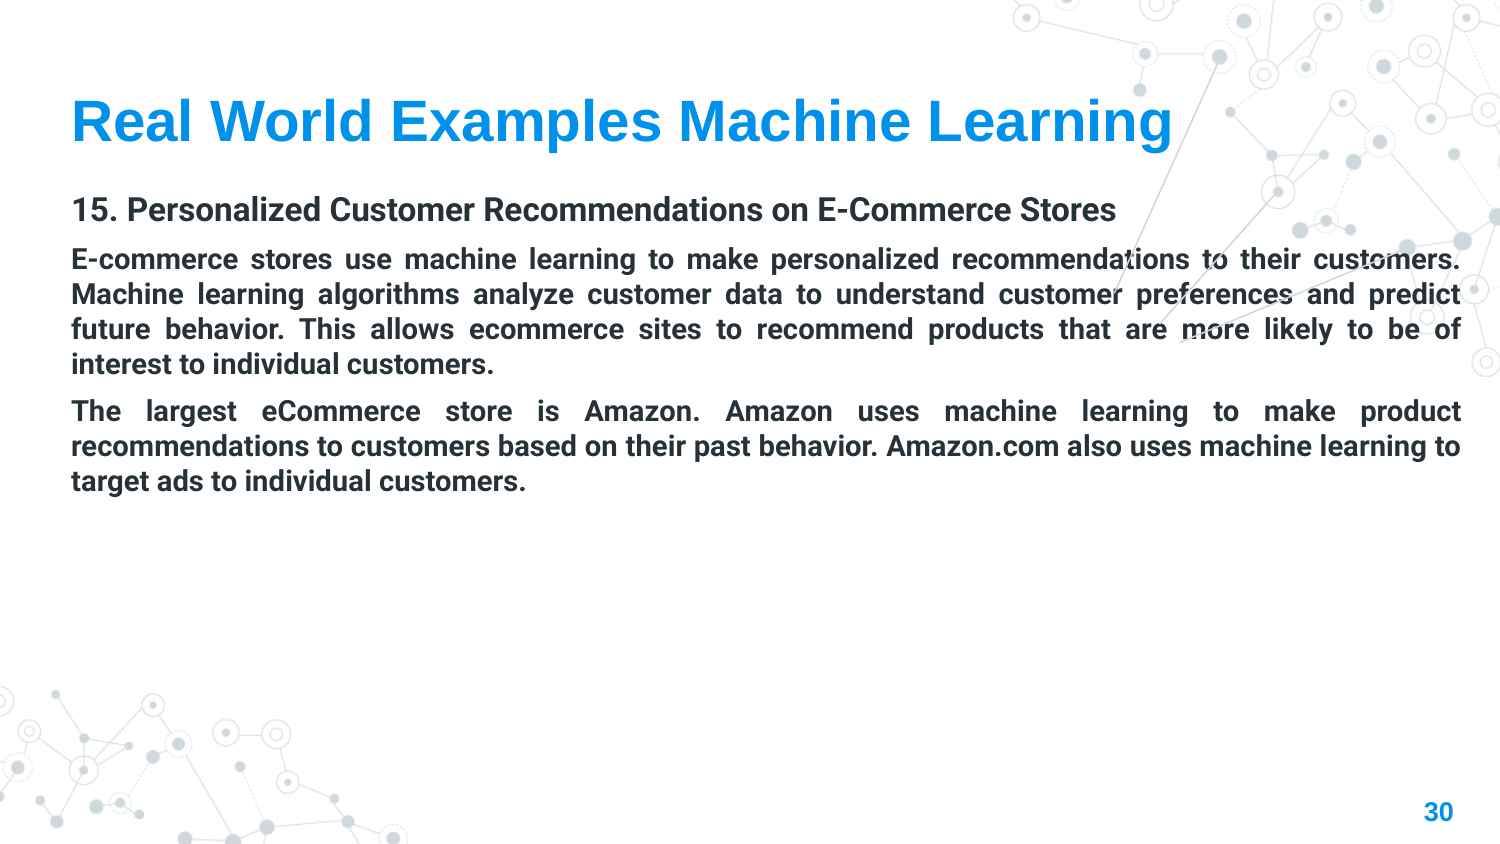

# Real World Examples Machine Learning
15. Personalized Customer Recommendations on E-Commerce Stores
E-commerce stores use machine learning to make personalized recommendations to their customers. Machine learning algorithms analyze customer data to understand customer preferences and predict future behavior. This allows ecommerce sites to recommend products that are more likely to be of interest to individual customers.
The largest eCommerce store is Amazon. Amazon uses machine learning to make product recommendations to customers based on their past behavior. Amazon.com also uses machine learning to target ads to individual customers.
30